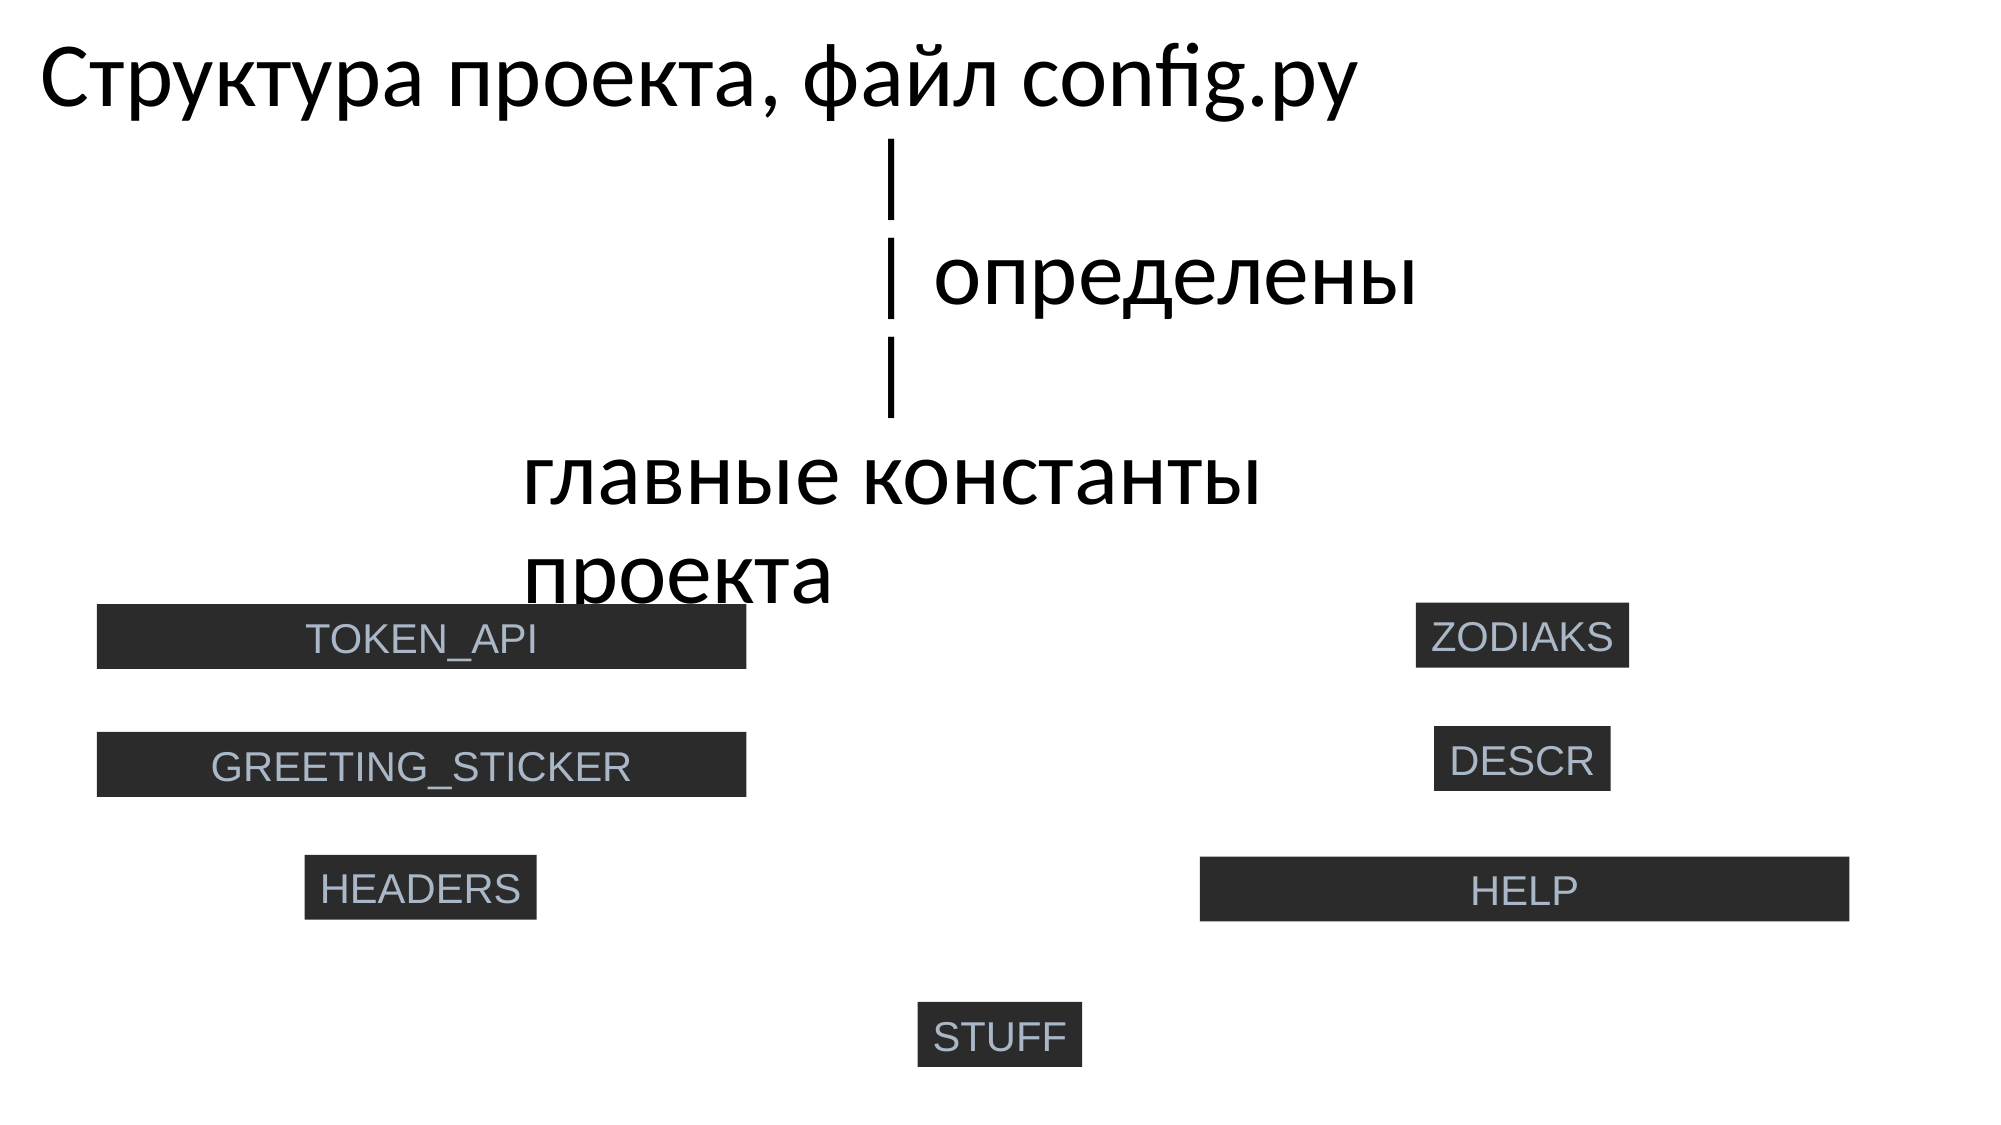

Структура проекта, файл config.py
                                        |
                                        | определены
                                        |

главные константы проекта
ZODIAKS
TOKEN_API
DESCR
GREETING_STICKER
HEADERS
HELP
STUFF